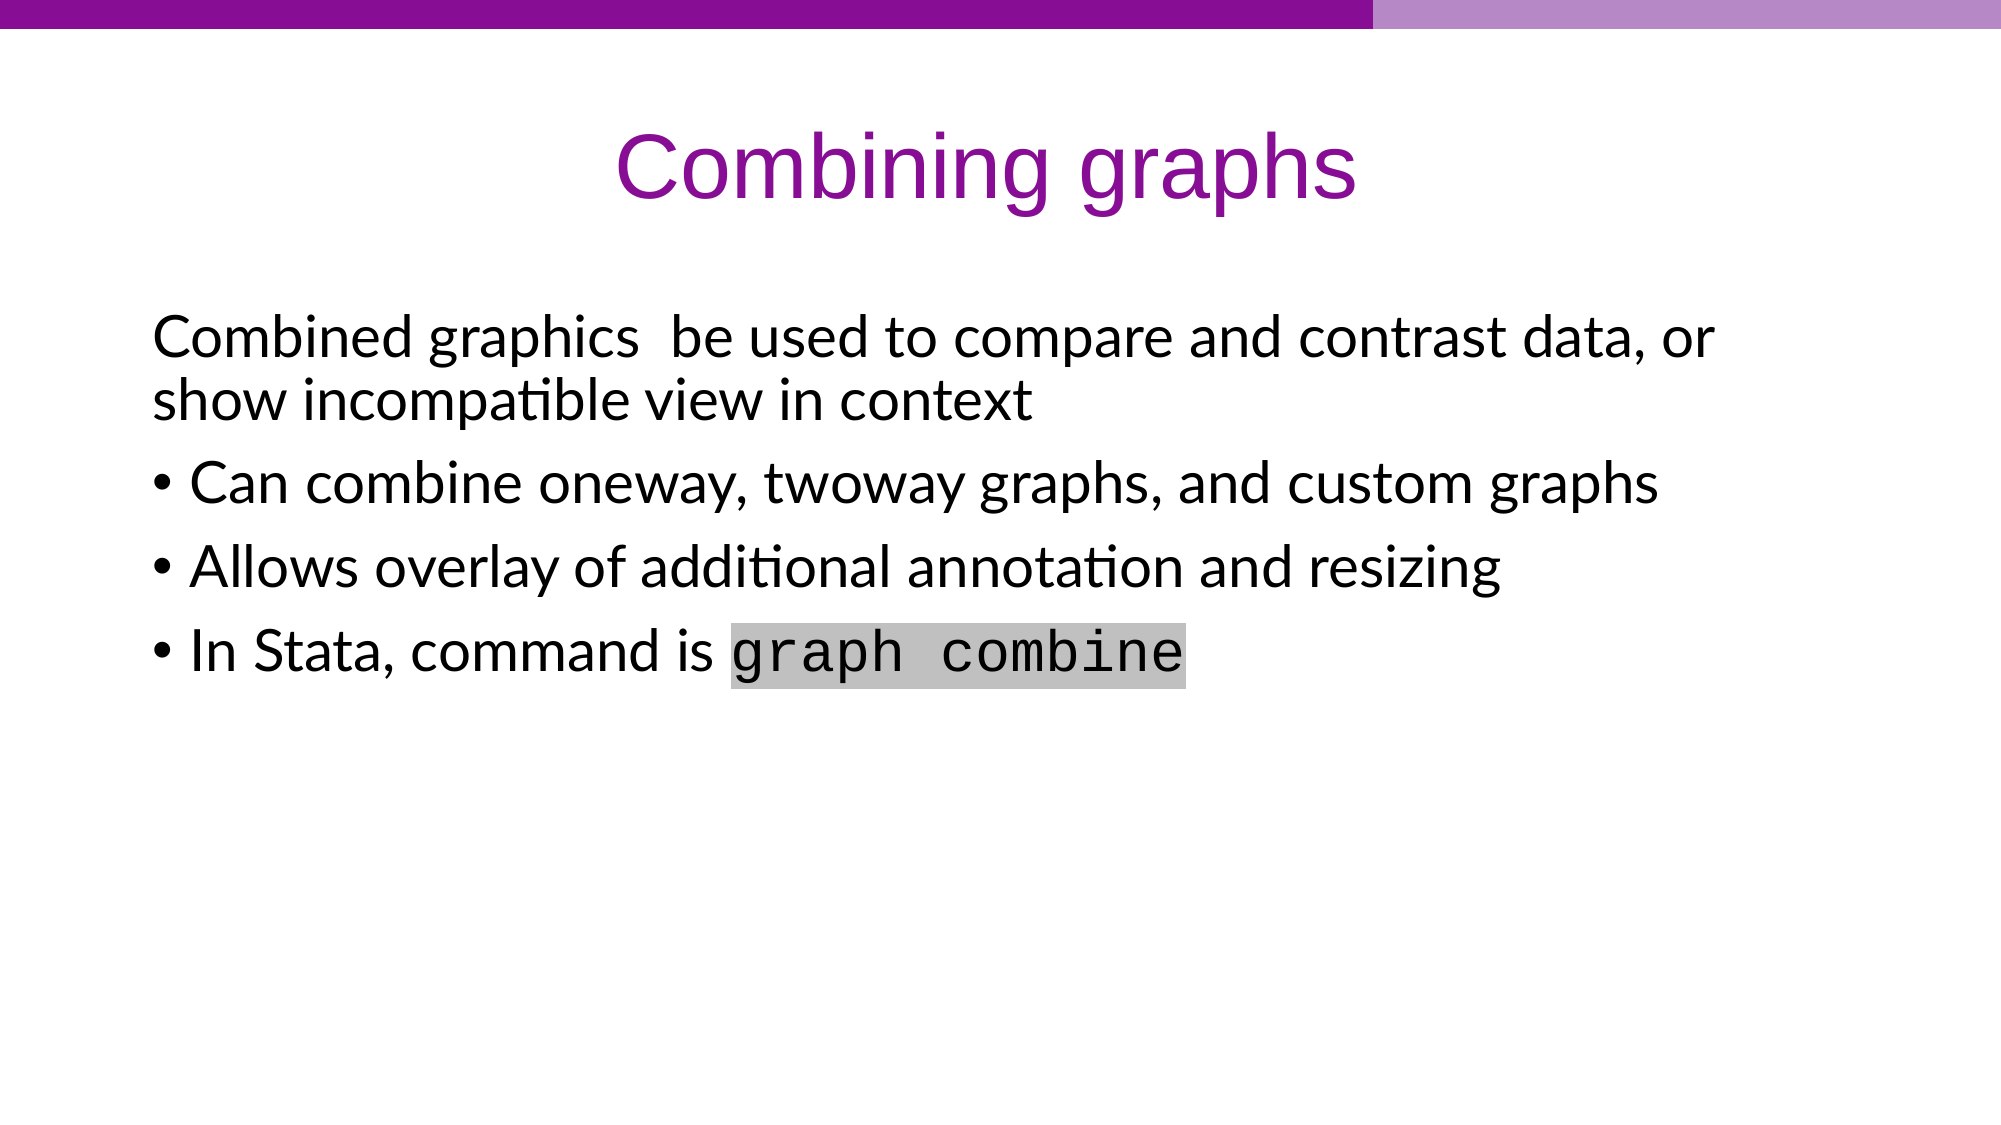

# Combining graphs
Combined graphics  be used to compare and contrast data, or show incompatible view in context
Can combine oneway, twoway graphs, and custom graphs
Allows overlay of additional annotation and resizing
In Stata, command is graph combine